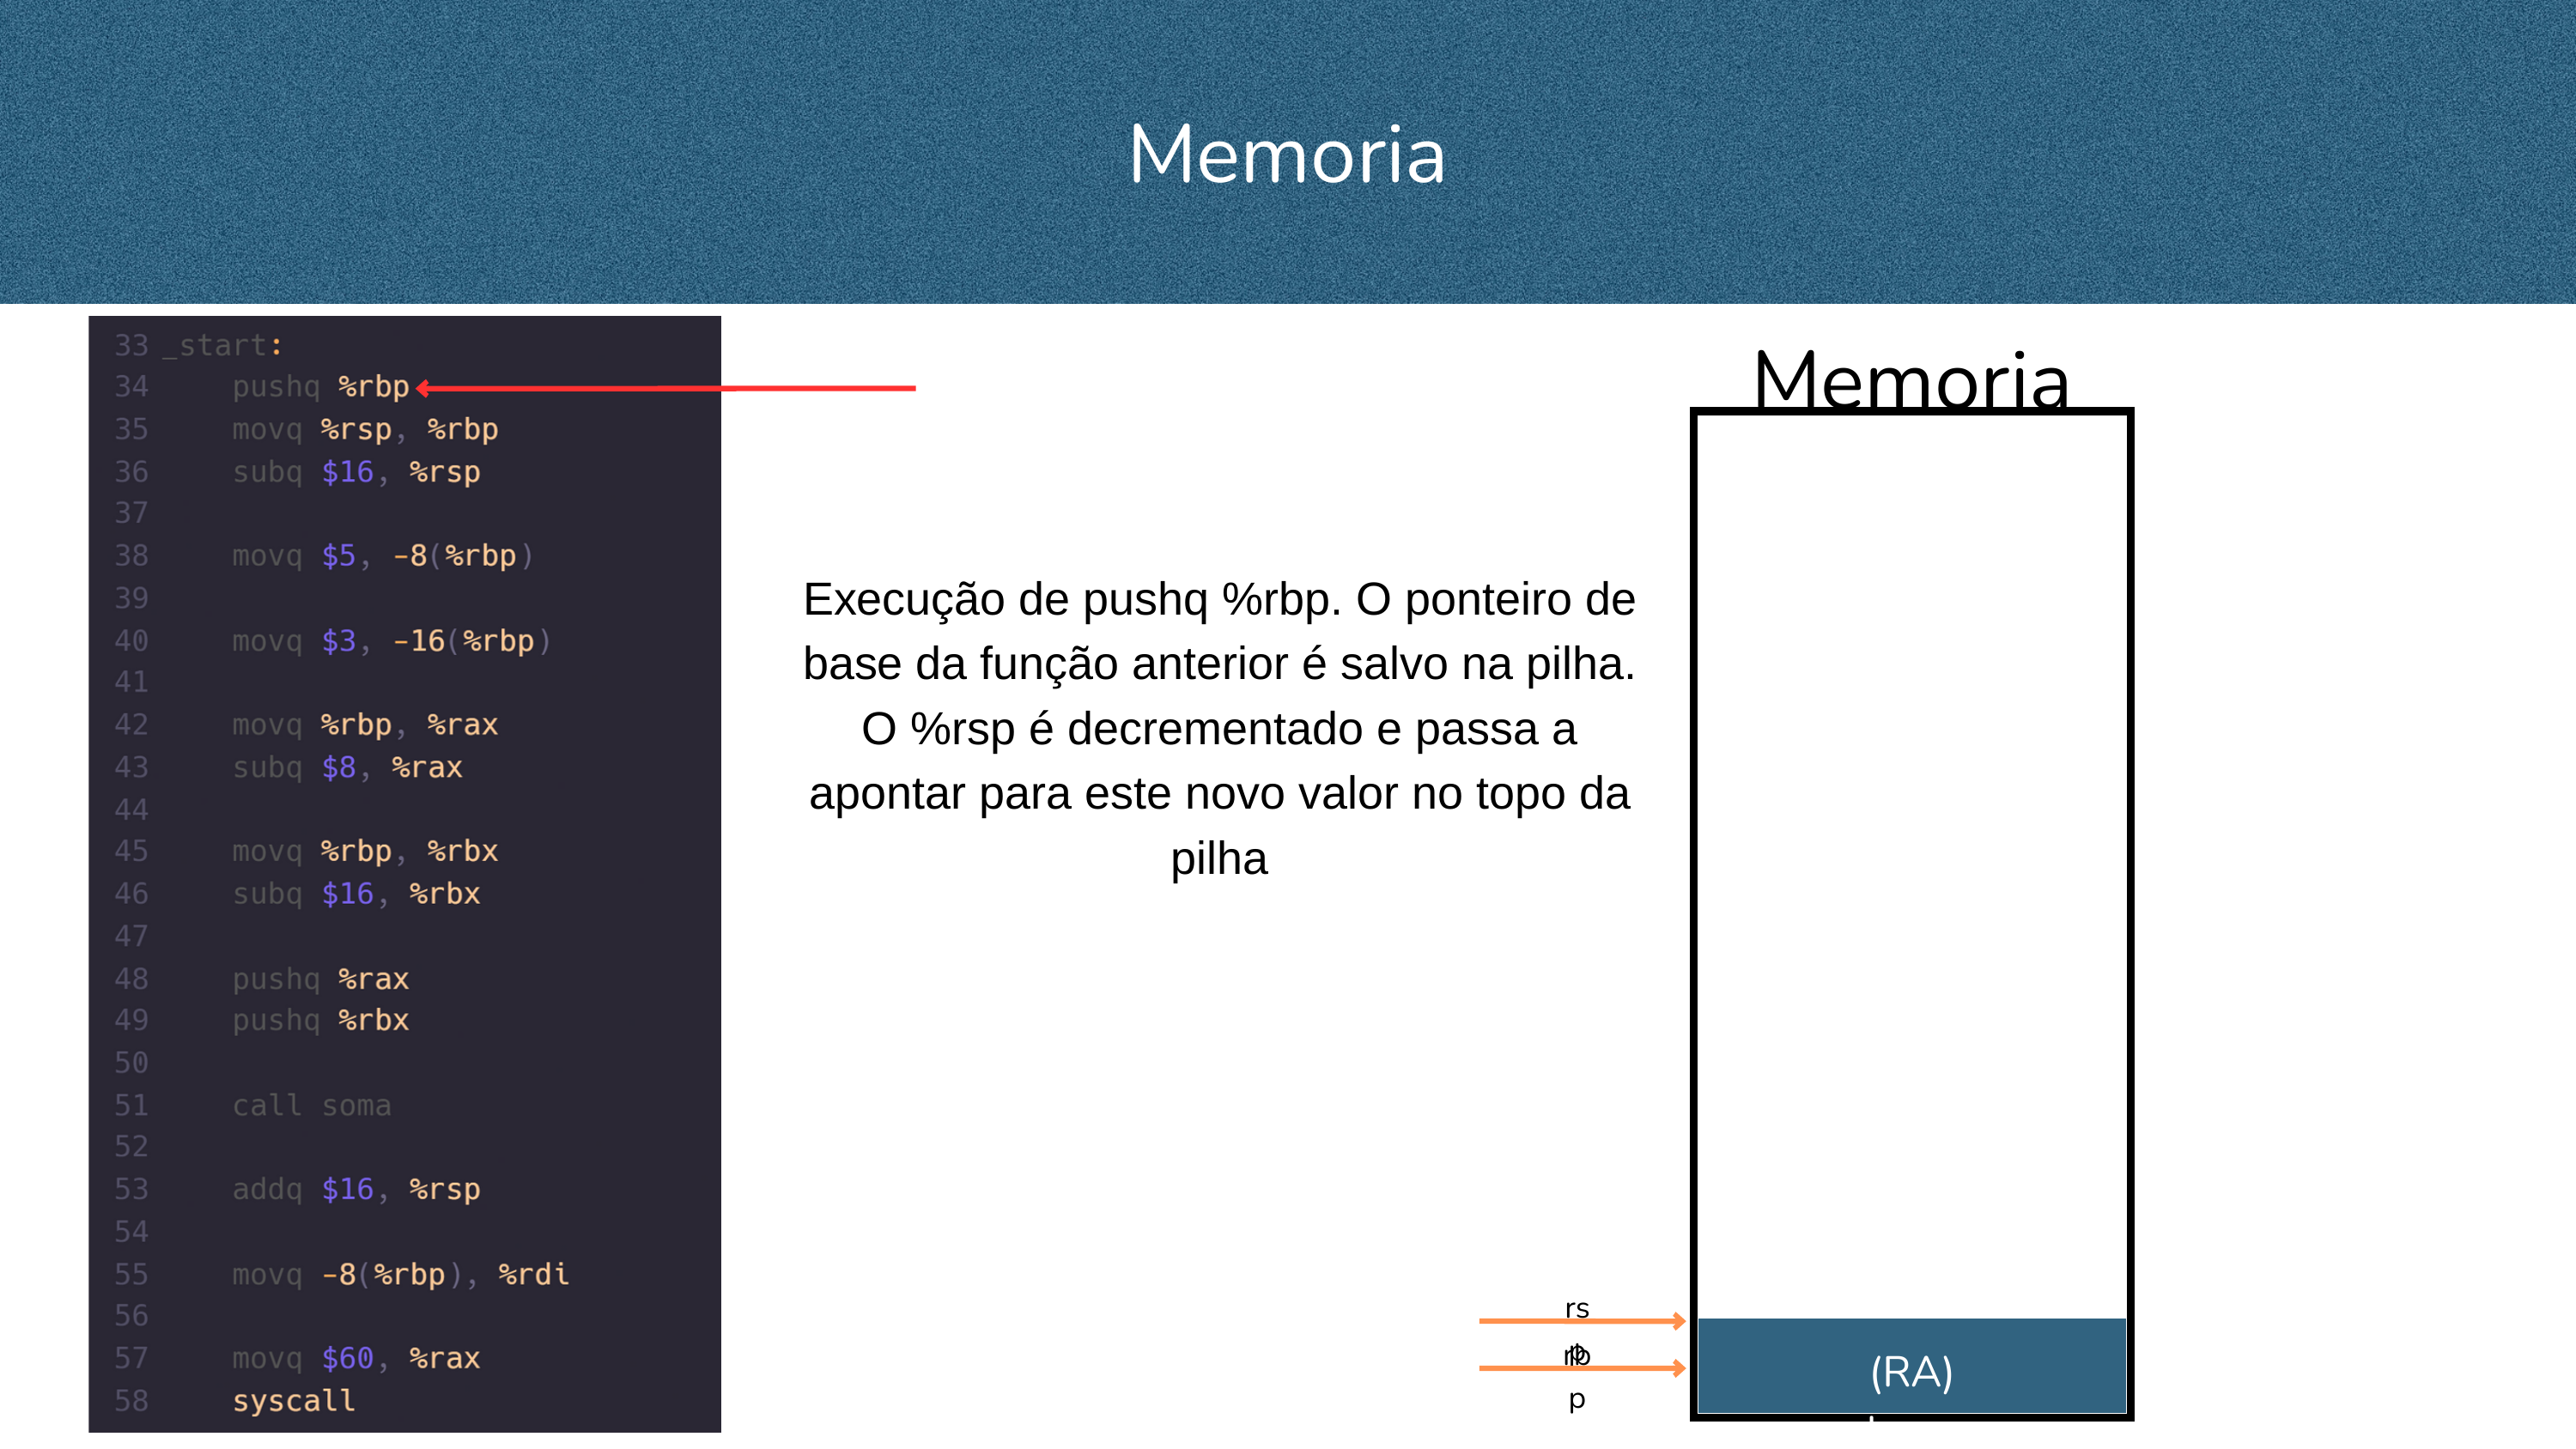

Memoria
Memoria

Execução de pushq %rbp. O ponteiro de base da função anterior é salvo na pilha. O %rsp é decrementado e passa a apontar para este novo valor no topo da pilha
rsp

rbp
(RA) base